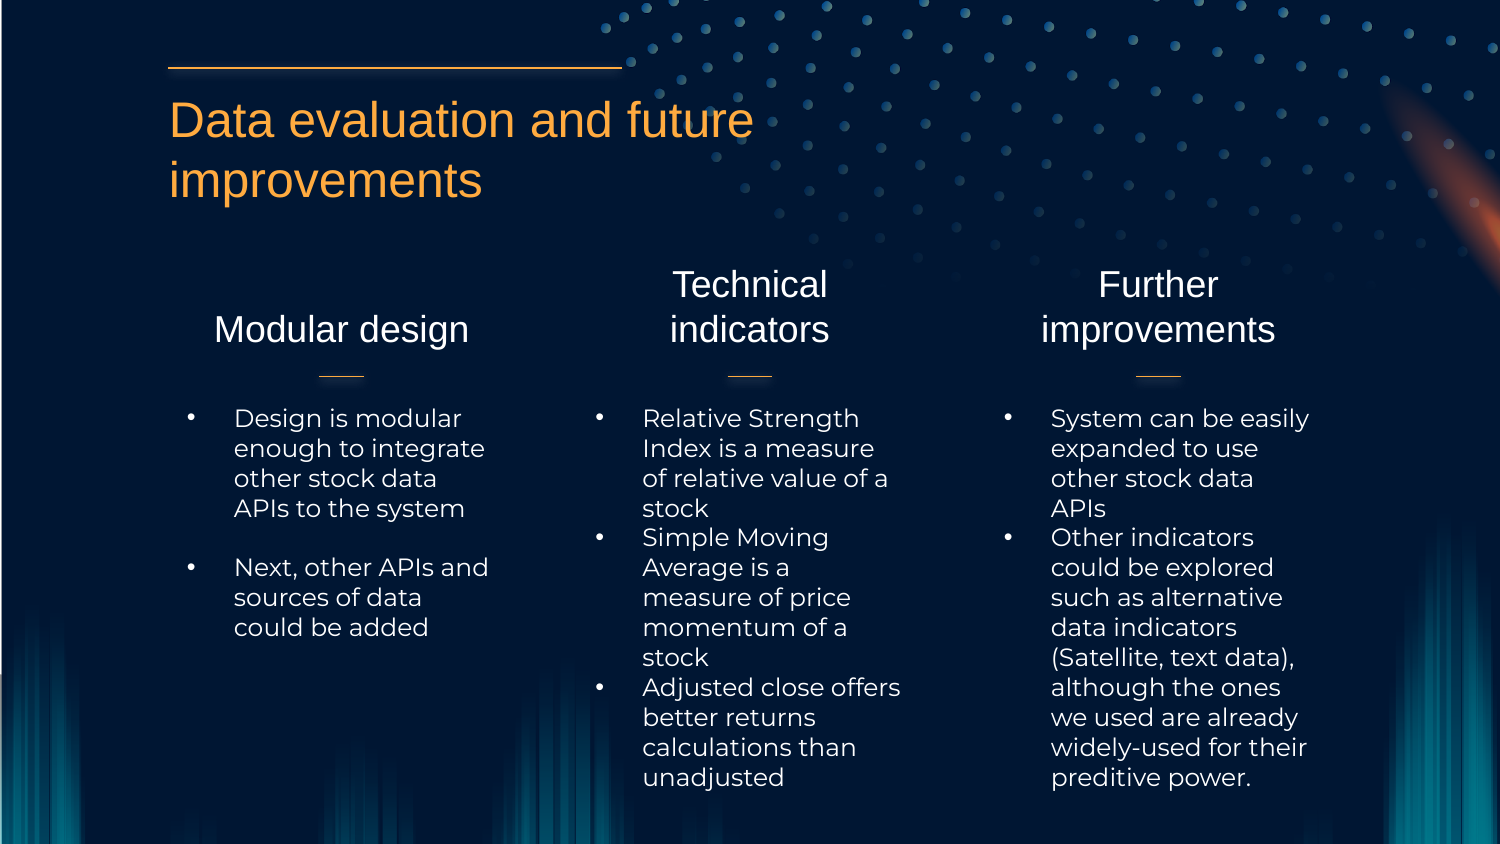

Data evaluation and future improvements
Modular design
# Technical indicators
Further improvements
Design is modular enough to integrate other stock data APIs to the system

Next, other APIs and sources of data could be added
Relative Strength Index is a measure of relative value of a stock
Simple Moving Average is a measure of price momentum of a stock
Adjusted close offers better returns calculations than unadjusted
System can be easily expanded to use other stock data APIs
Other indicators could be explored such as alternative data indicators (Satellite, text data), although the ones we used are already widely-used for their preditive power.